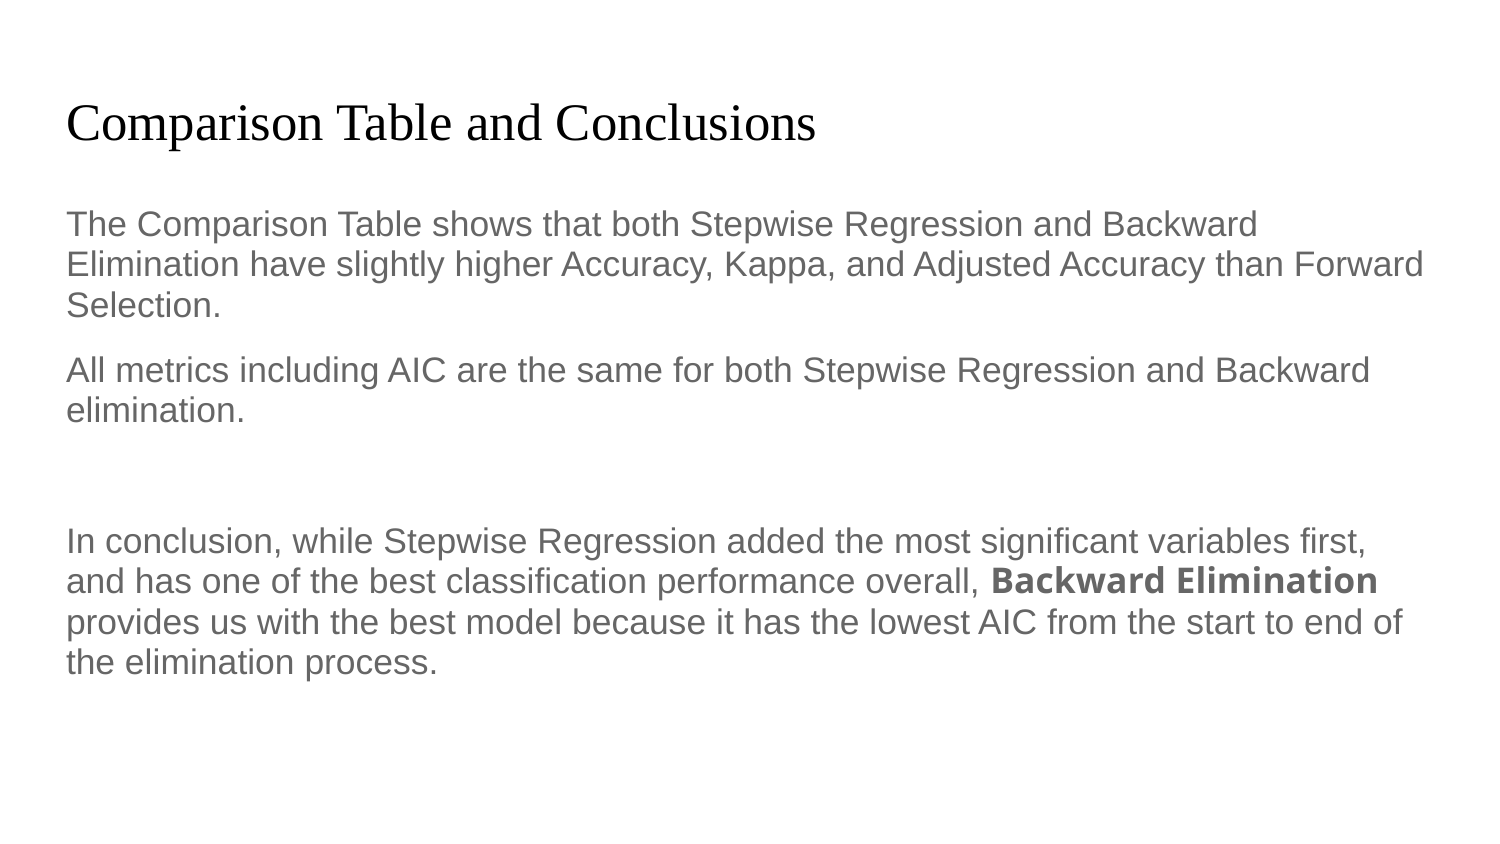

# Comparison Table and Conclusions
The Comparison Table shows that both Stepwise Regression and Backward Elimination have slightly higher Accuracy, Kappa, and Adjusted Accuracy than Forward Selection.
All metrics including AIC are the same for both Stepwise Regression and Backward elimination.

In conclusion, while Stepwise Regression added the most significant variables first, and has one of the best classification performance overall, Backward Elimination provides us with the best model because it has the lowest AIC from the start to end of the elimination process.